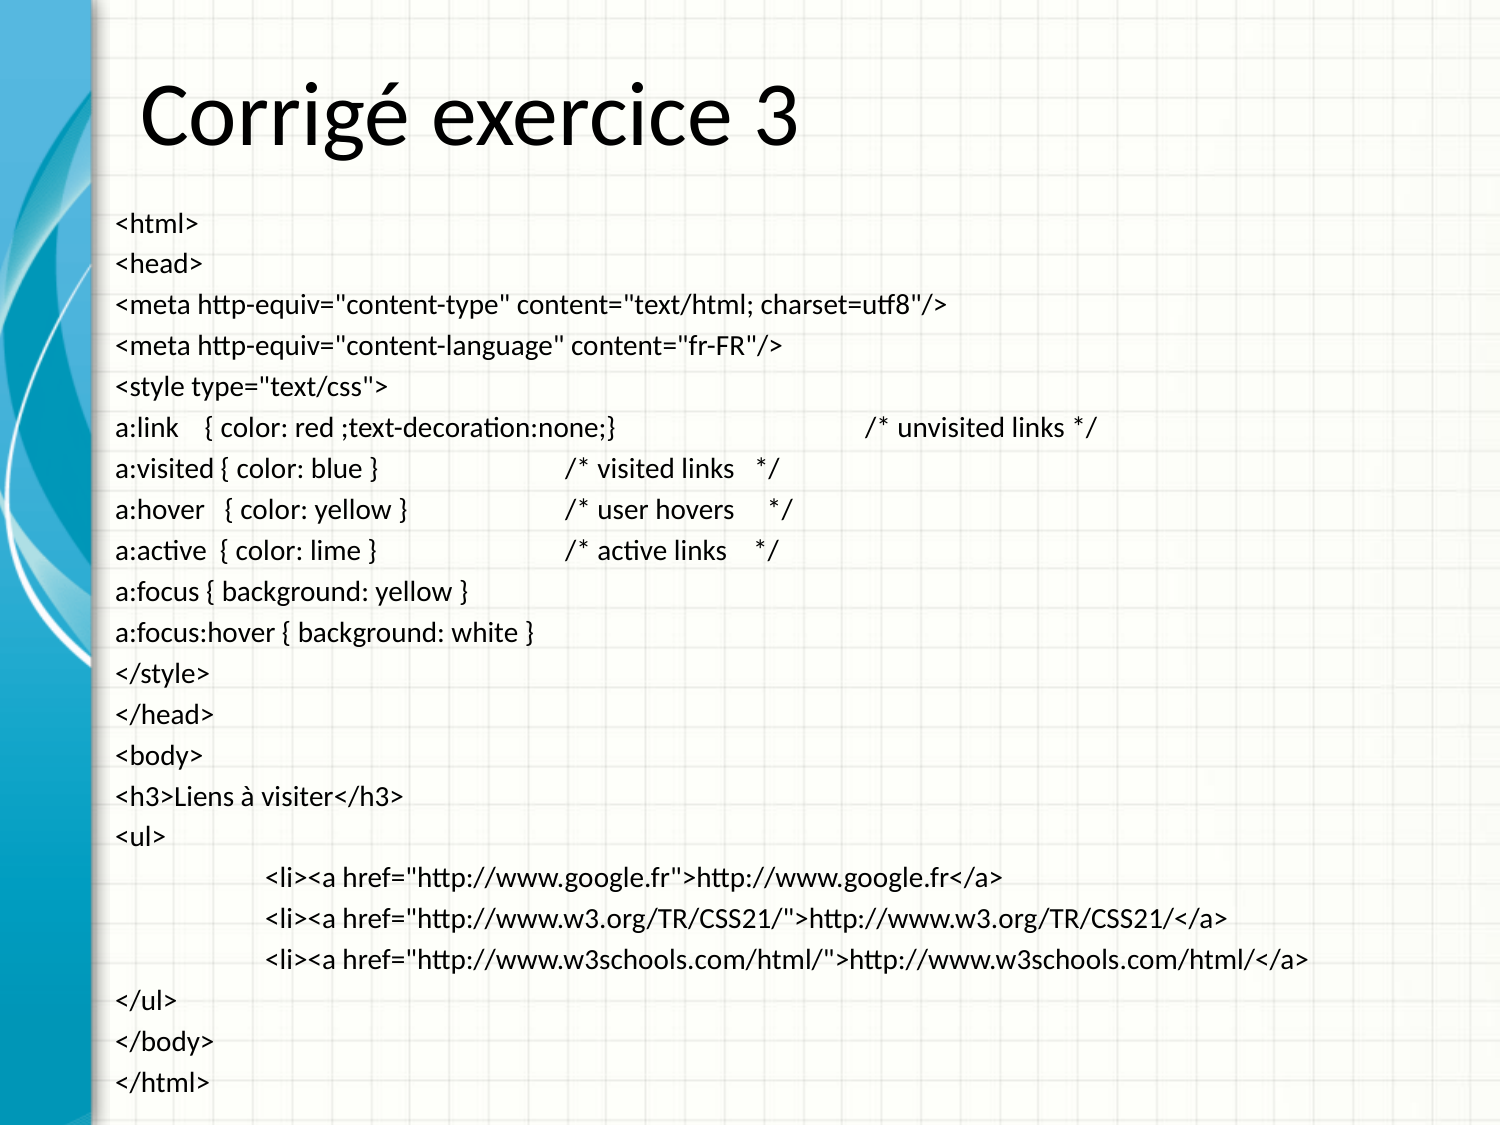

# Corrigé exercice 3
<html>
<head>
<meta http-equiv="content-type" content="text/html; charset=utf8"/>
<meta http-equiv="content-language" content="fr-FR"/>
<style type="text/css">
a:link    { color: red ;text-decoration:none;}    		/* unvisited links */
a:visited { color: blue }   		/* visited links   */
a:hover   { color: yellow } 		/* user hovers     */
a:active  { color: lime }   		/* active links    */
a:focus { background: yellow }
a:focus:hover { background: white }
</style>
</head>
<body>
<h3>Liens à visiter</h3>
<ul>
	<li><a href="http://www.google.fr">http://www.google.fr</a>
	<li><a href="http://www.w3.org/TR/CSS21/">http://www.w3.org/TR/CSS21/</a>
	<li><a href="http://www.w3schools.com/html/">http://www.w3schools.com/html/</a>
</ul>
</body>
</html>